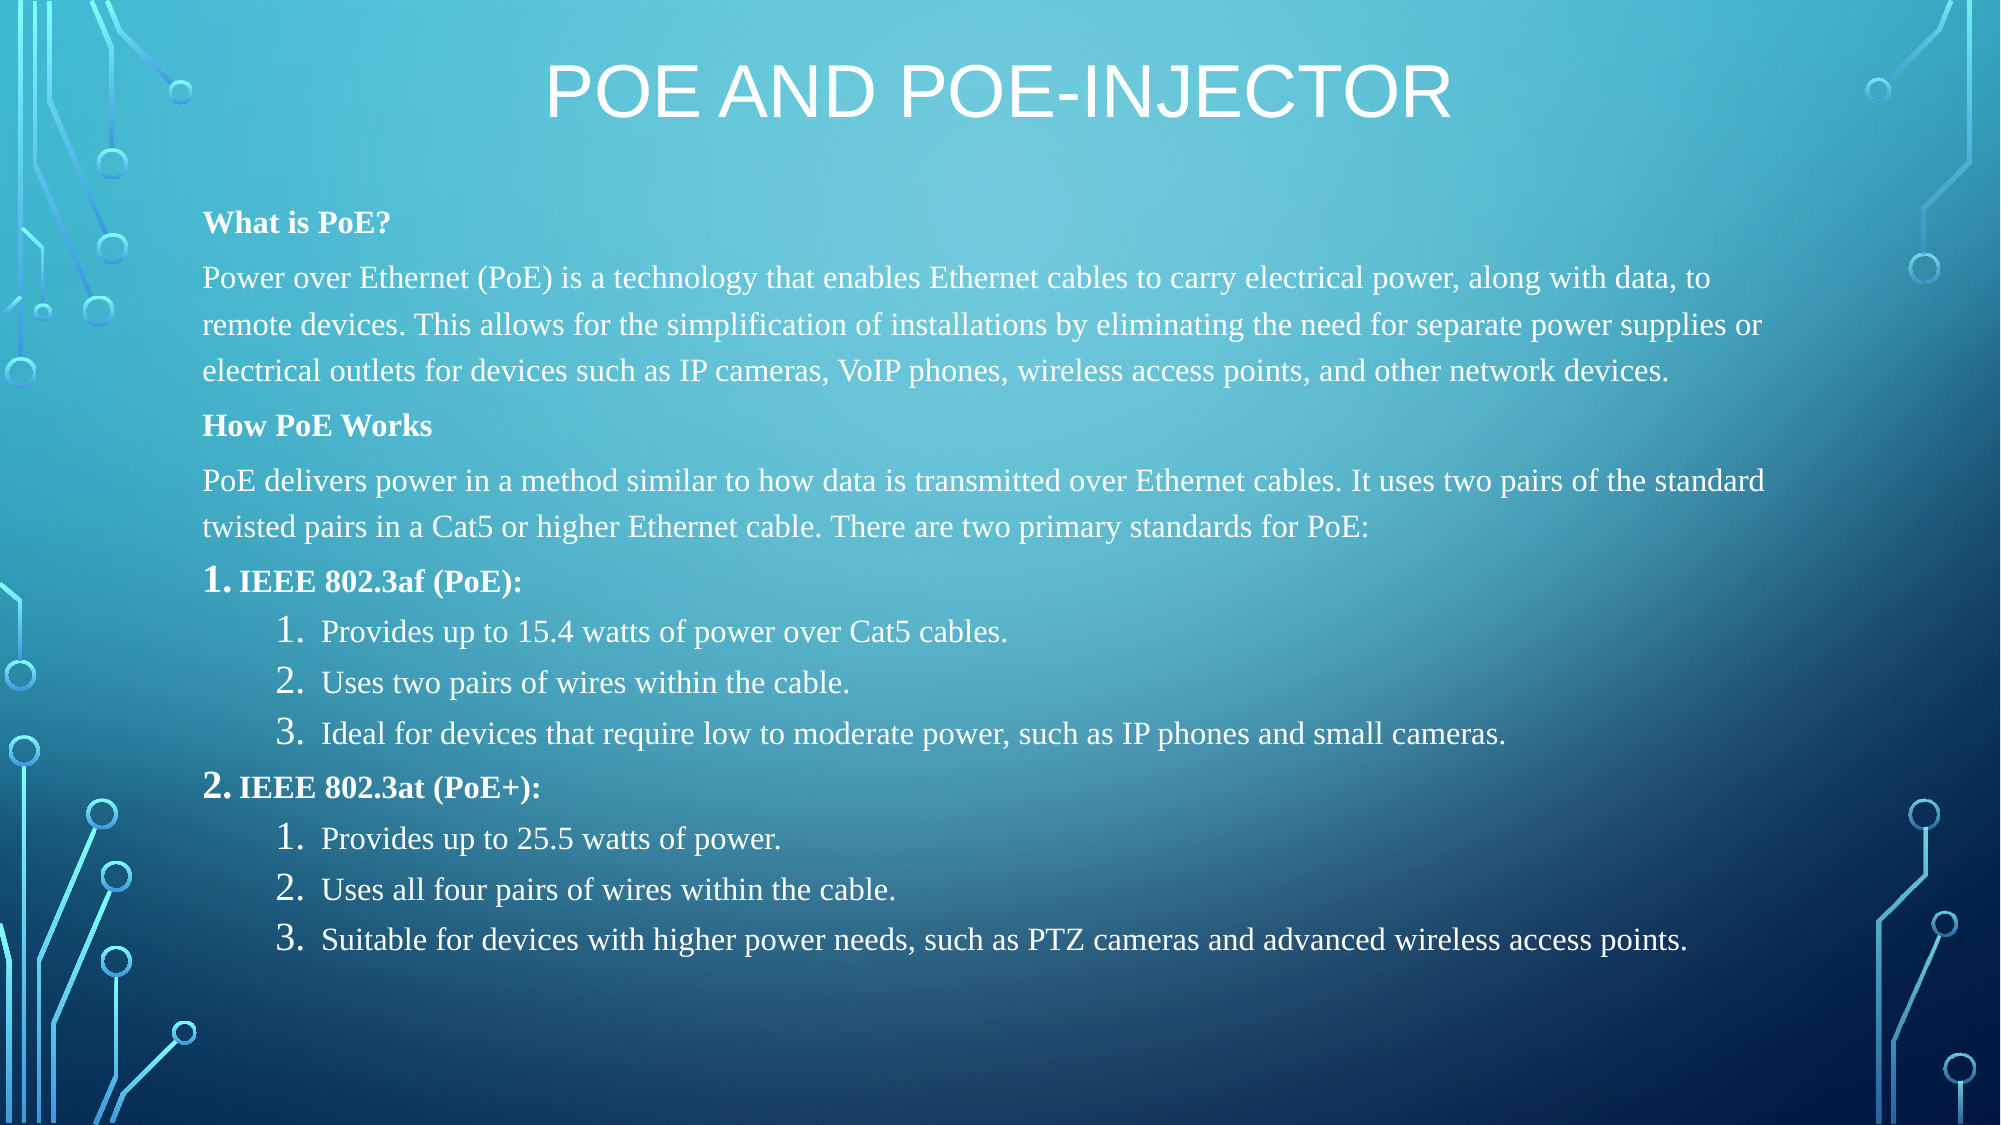

# Poe and poe-injector
What is PoE?
Power over Ethernet (PoE) is a technology that enables Ethernet cables to carry electrical power, along with data, to remote devices. This allows for the simplification of installations by eliminating the need for separate power supplies or electrical outlets for devices such as IP cameras, VoIP phones, wireless access points, and other network devices.
How PoE Works
PoE delivers power in a method similar to how data is transmitted over Ethernet cables. It uses two pairs of the standard twisted pairs in a Cat5 or higher Ethernet cable. There are two primary standards for PoE:
IEEE 802.3af (PoE):
Provides up to 15.4 watts of power over Cat5 cables.
Uses two pairs of wires within the cable.
Ideal for devices that require low to moderate power, such as IP phones and small cameras.
IEEE 802.3at (PoE+):
Provides up to 25.5 watts of power.
Uses all four pairs of wires within the cable.
Suitable for devices with higher power needs, such as PTZ cameras and advanced wireless access points.